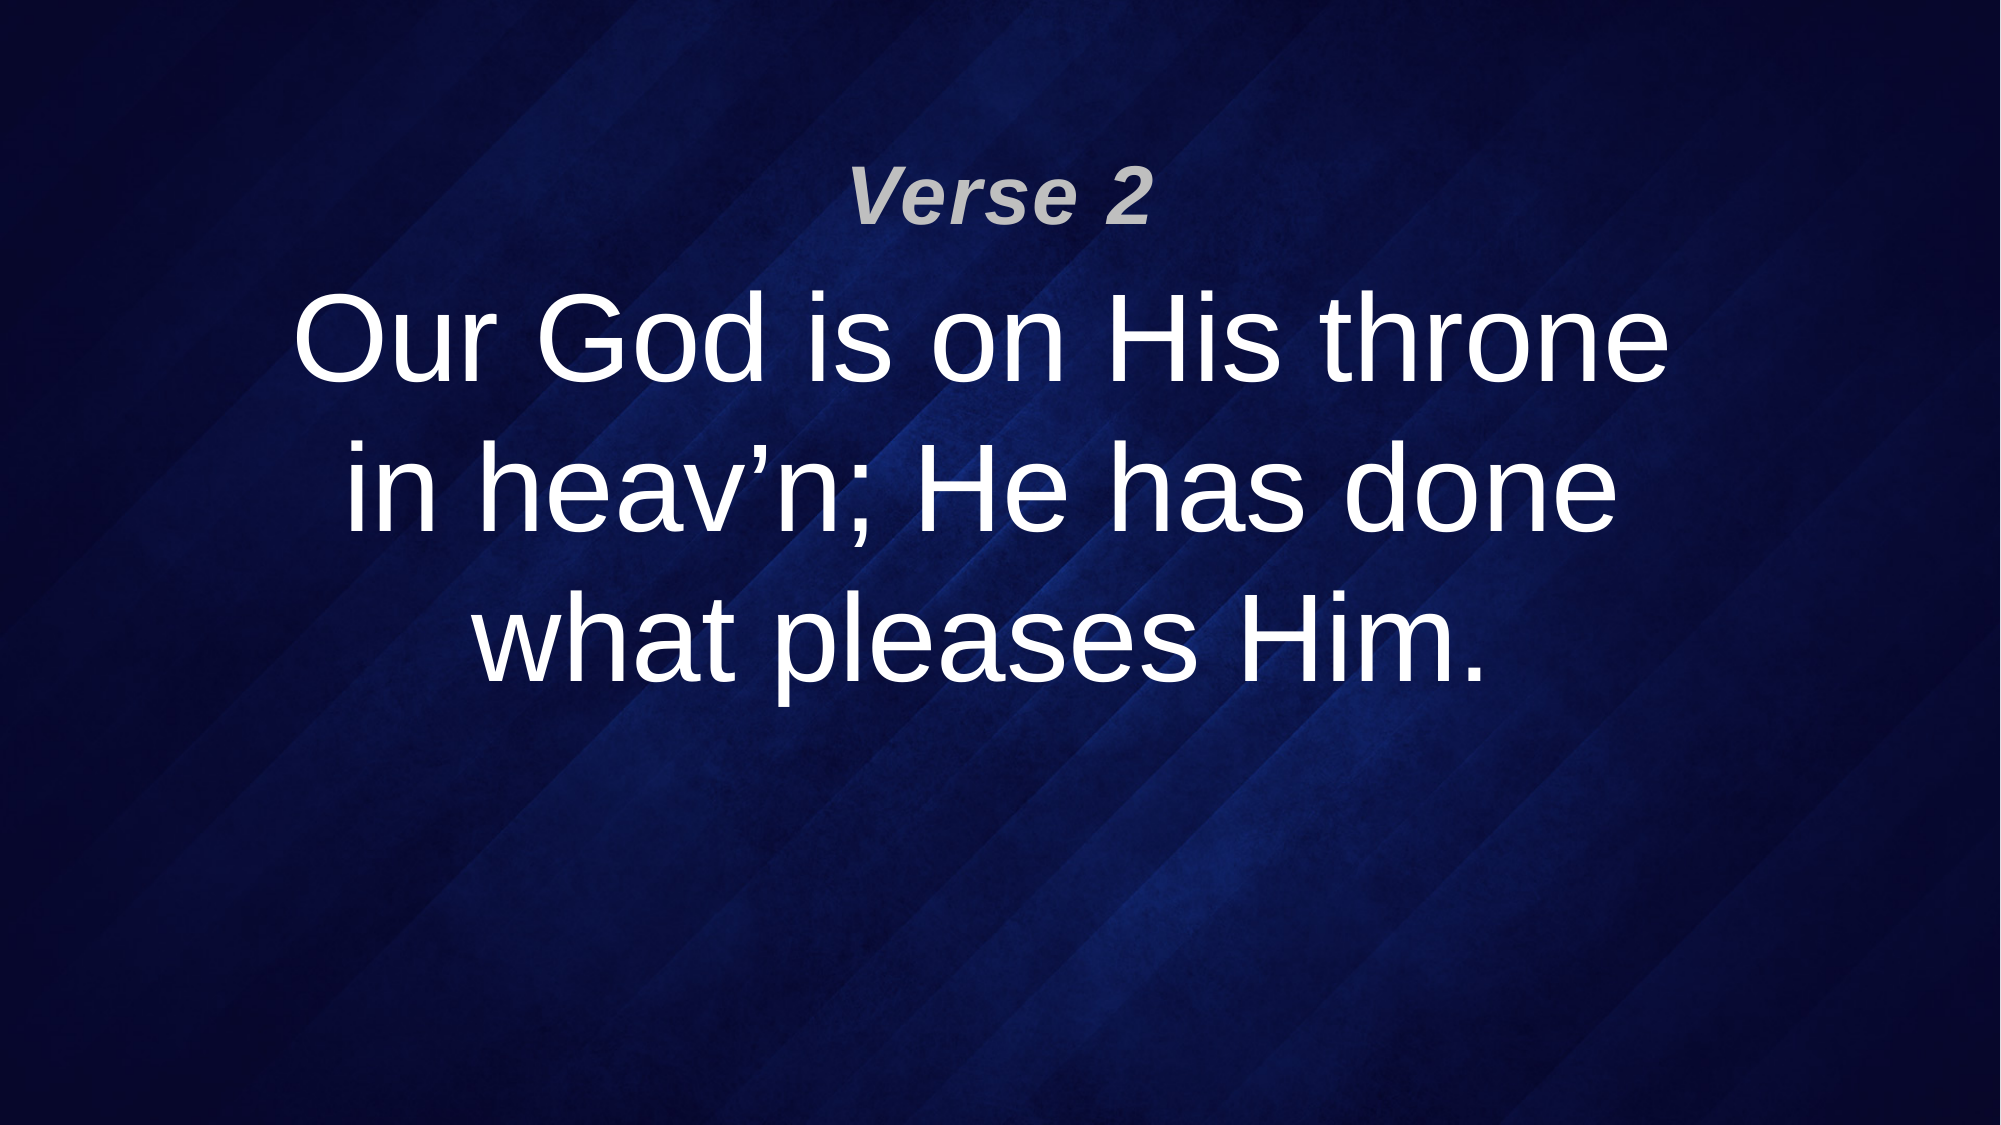

Verse 2
# Our God is on His throne in heav’n; He has done what pleases Him.